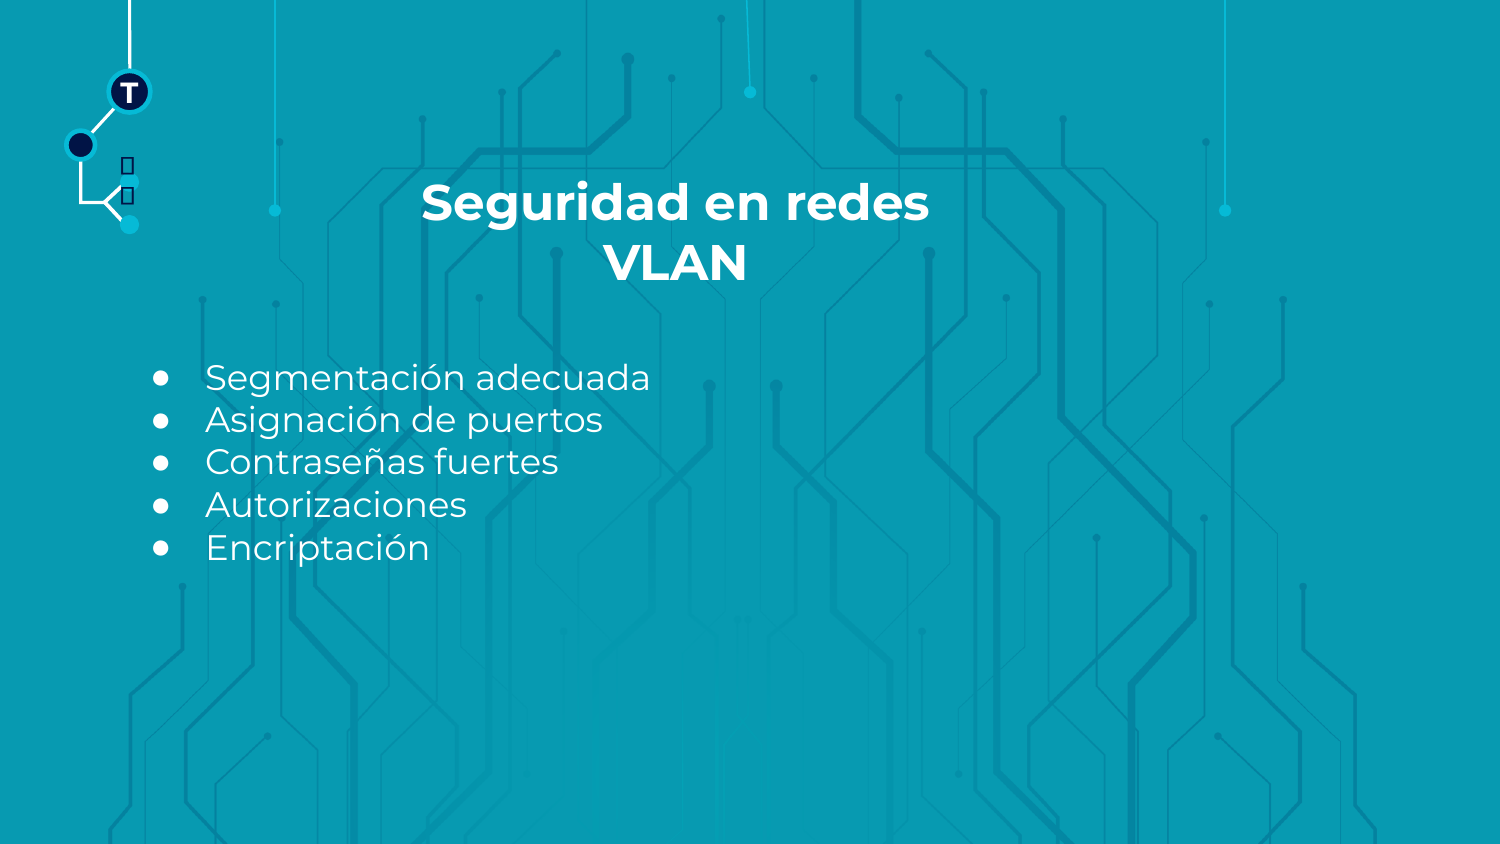

T

Seguridad en redes VLAN
🠺

🠺
Segmentación adecuada
Asignación de puertos
Contraseñas fuertes
Autorizaciones
Encriptación